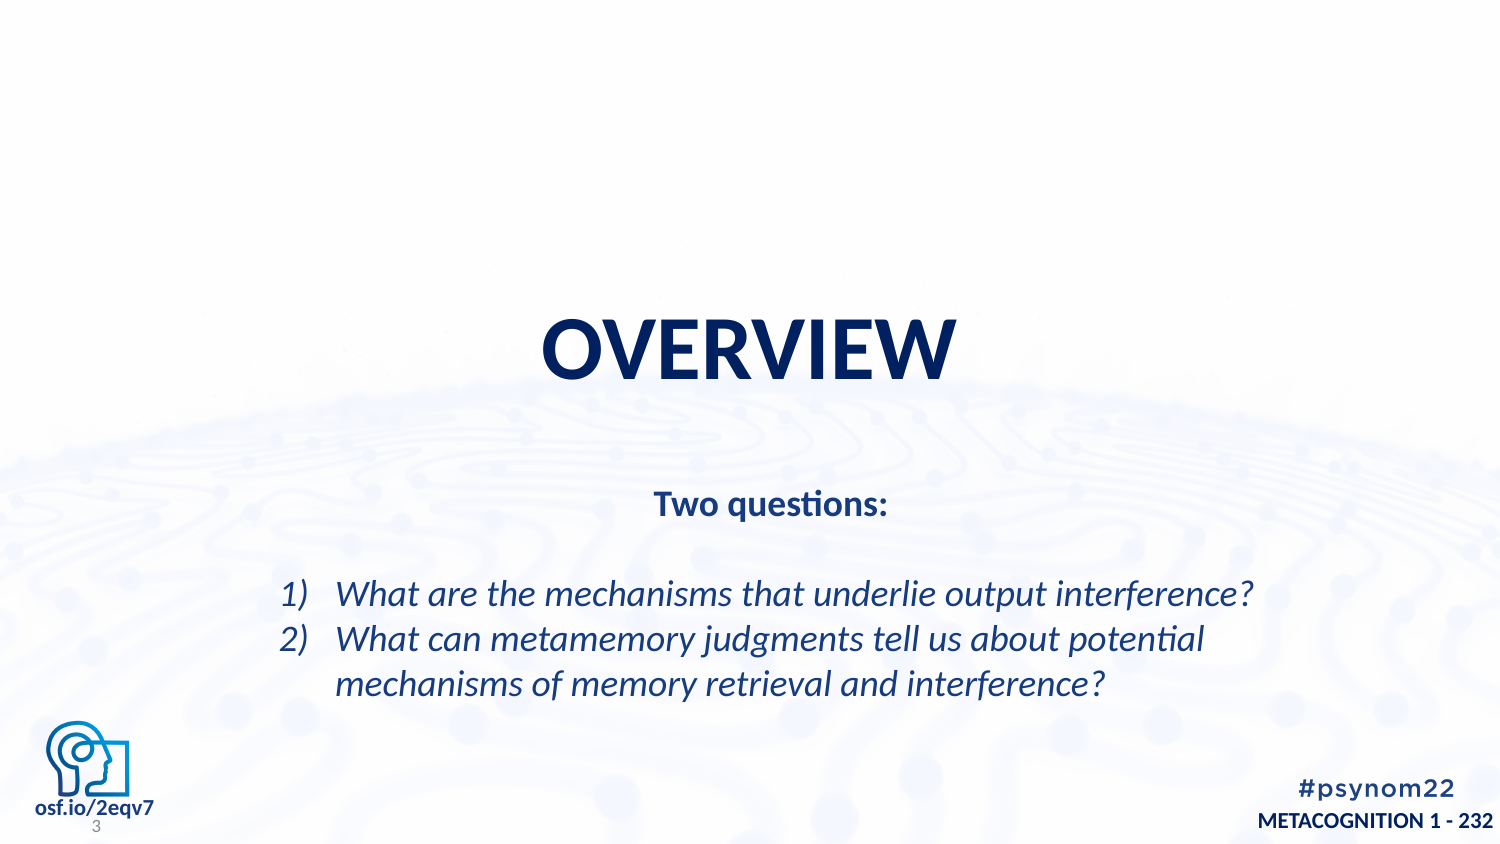

# OVERVIEW
Two questions:

What are the mechanisms that underlie output interference?
What can metamemory judgments tell us about potential mechanisms of memory retrieval and interference?
3